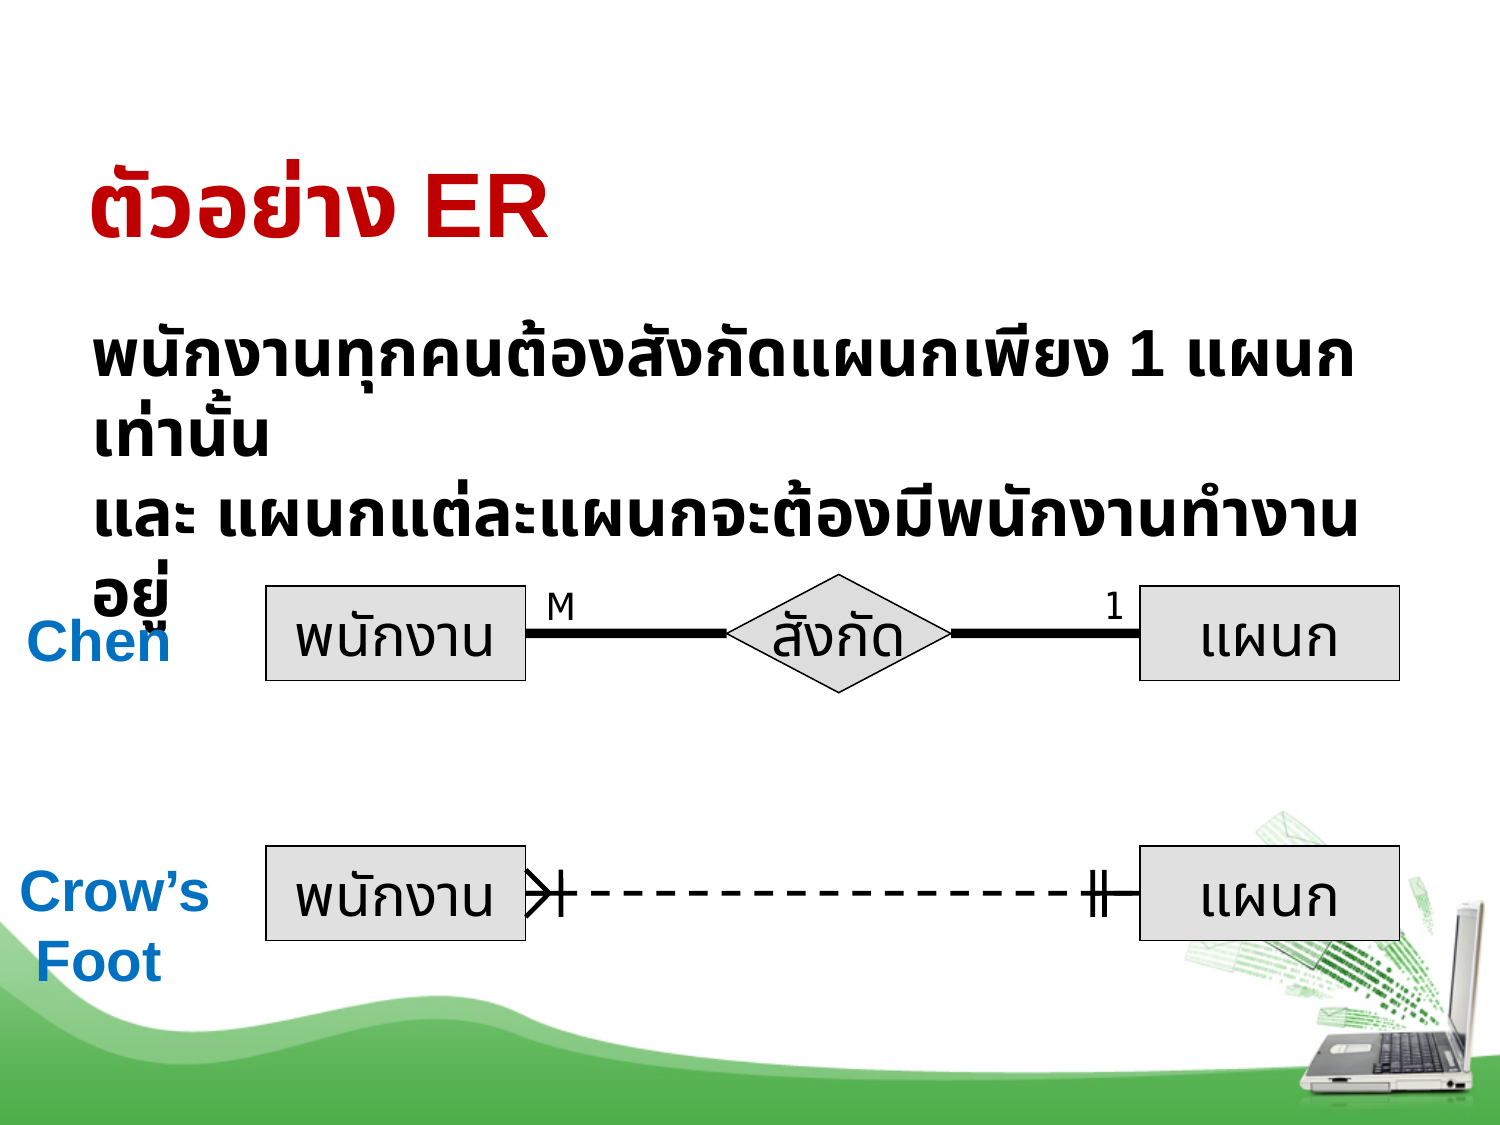

# ตัวอย่าง ER
109
พนักงานทุกคนต้องสังกัดแผนกเพียง 1 แผนกเท่านั้น
และ แผนกแต่ละแผนกจะต้องมีพนักงานทำงานอยู่
สังกัด
1
M
พนักงาน
แผนก
Chen

Crow’s
 Foot
พนักงาน
แผนก